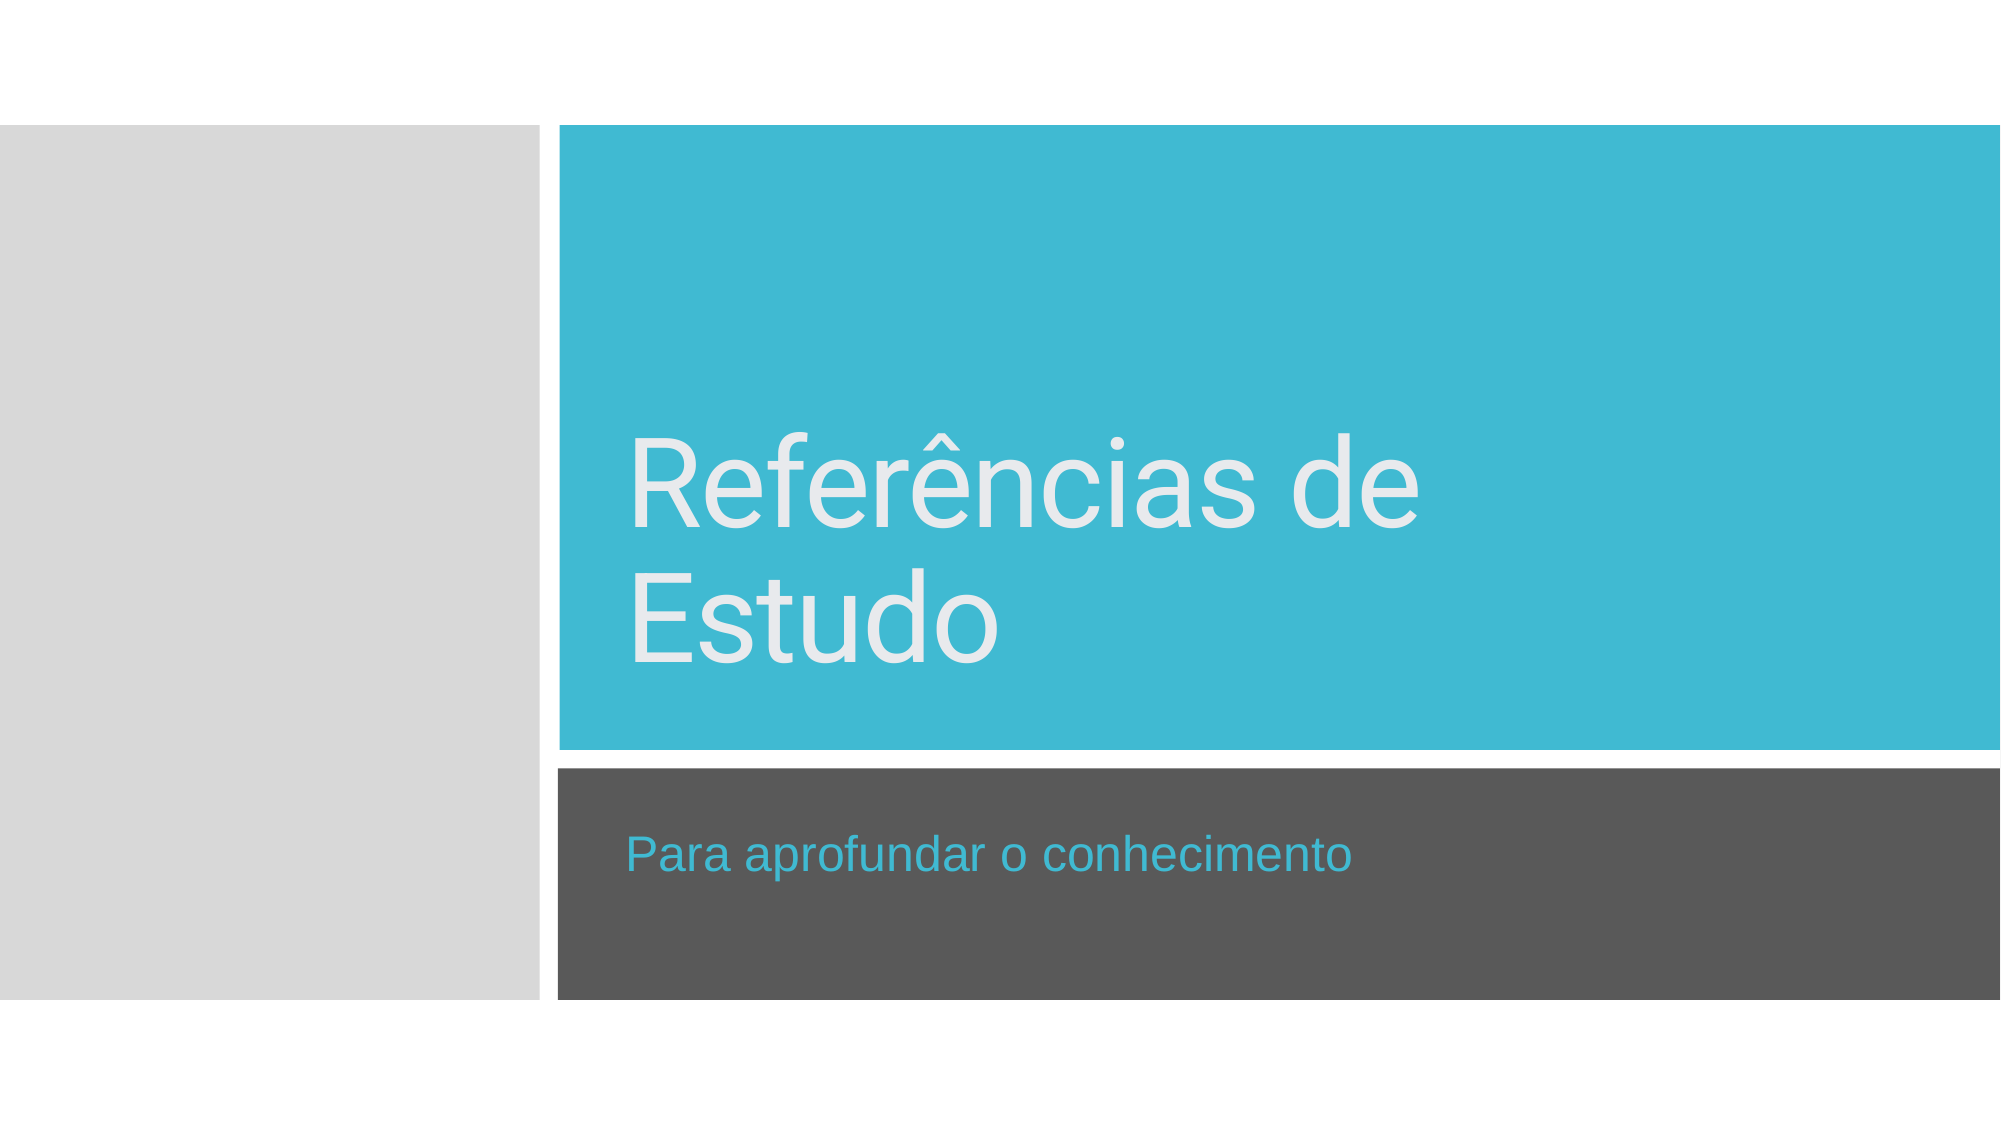

# Referências de Estudo

Para aprofundar o conhecimento